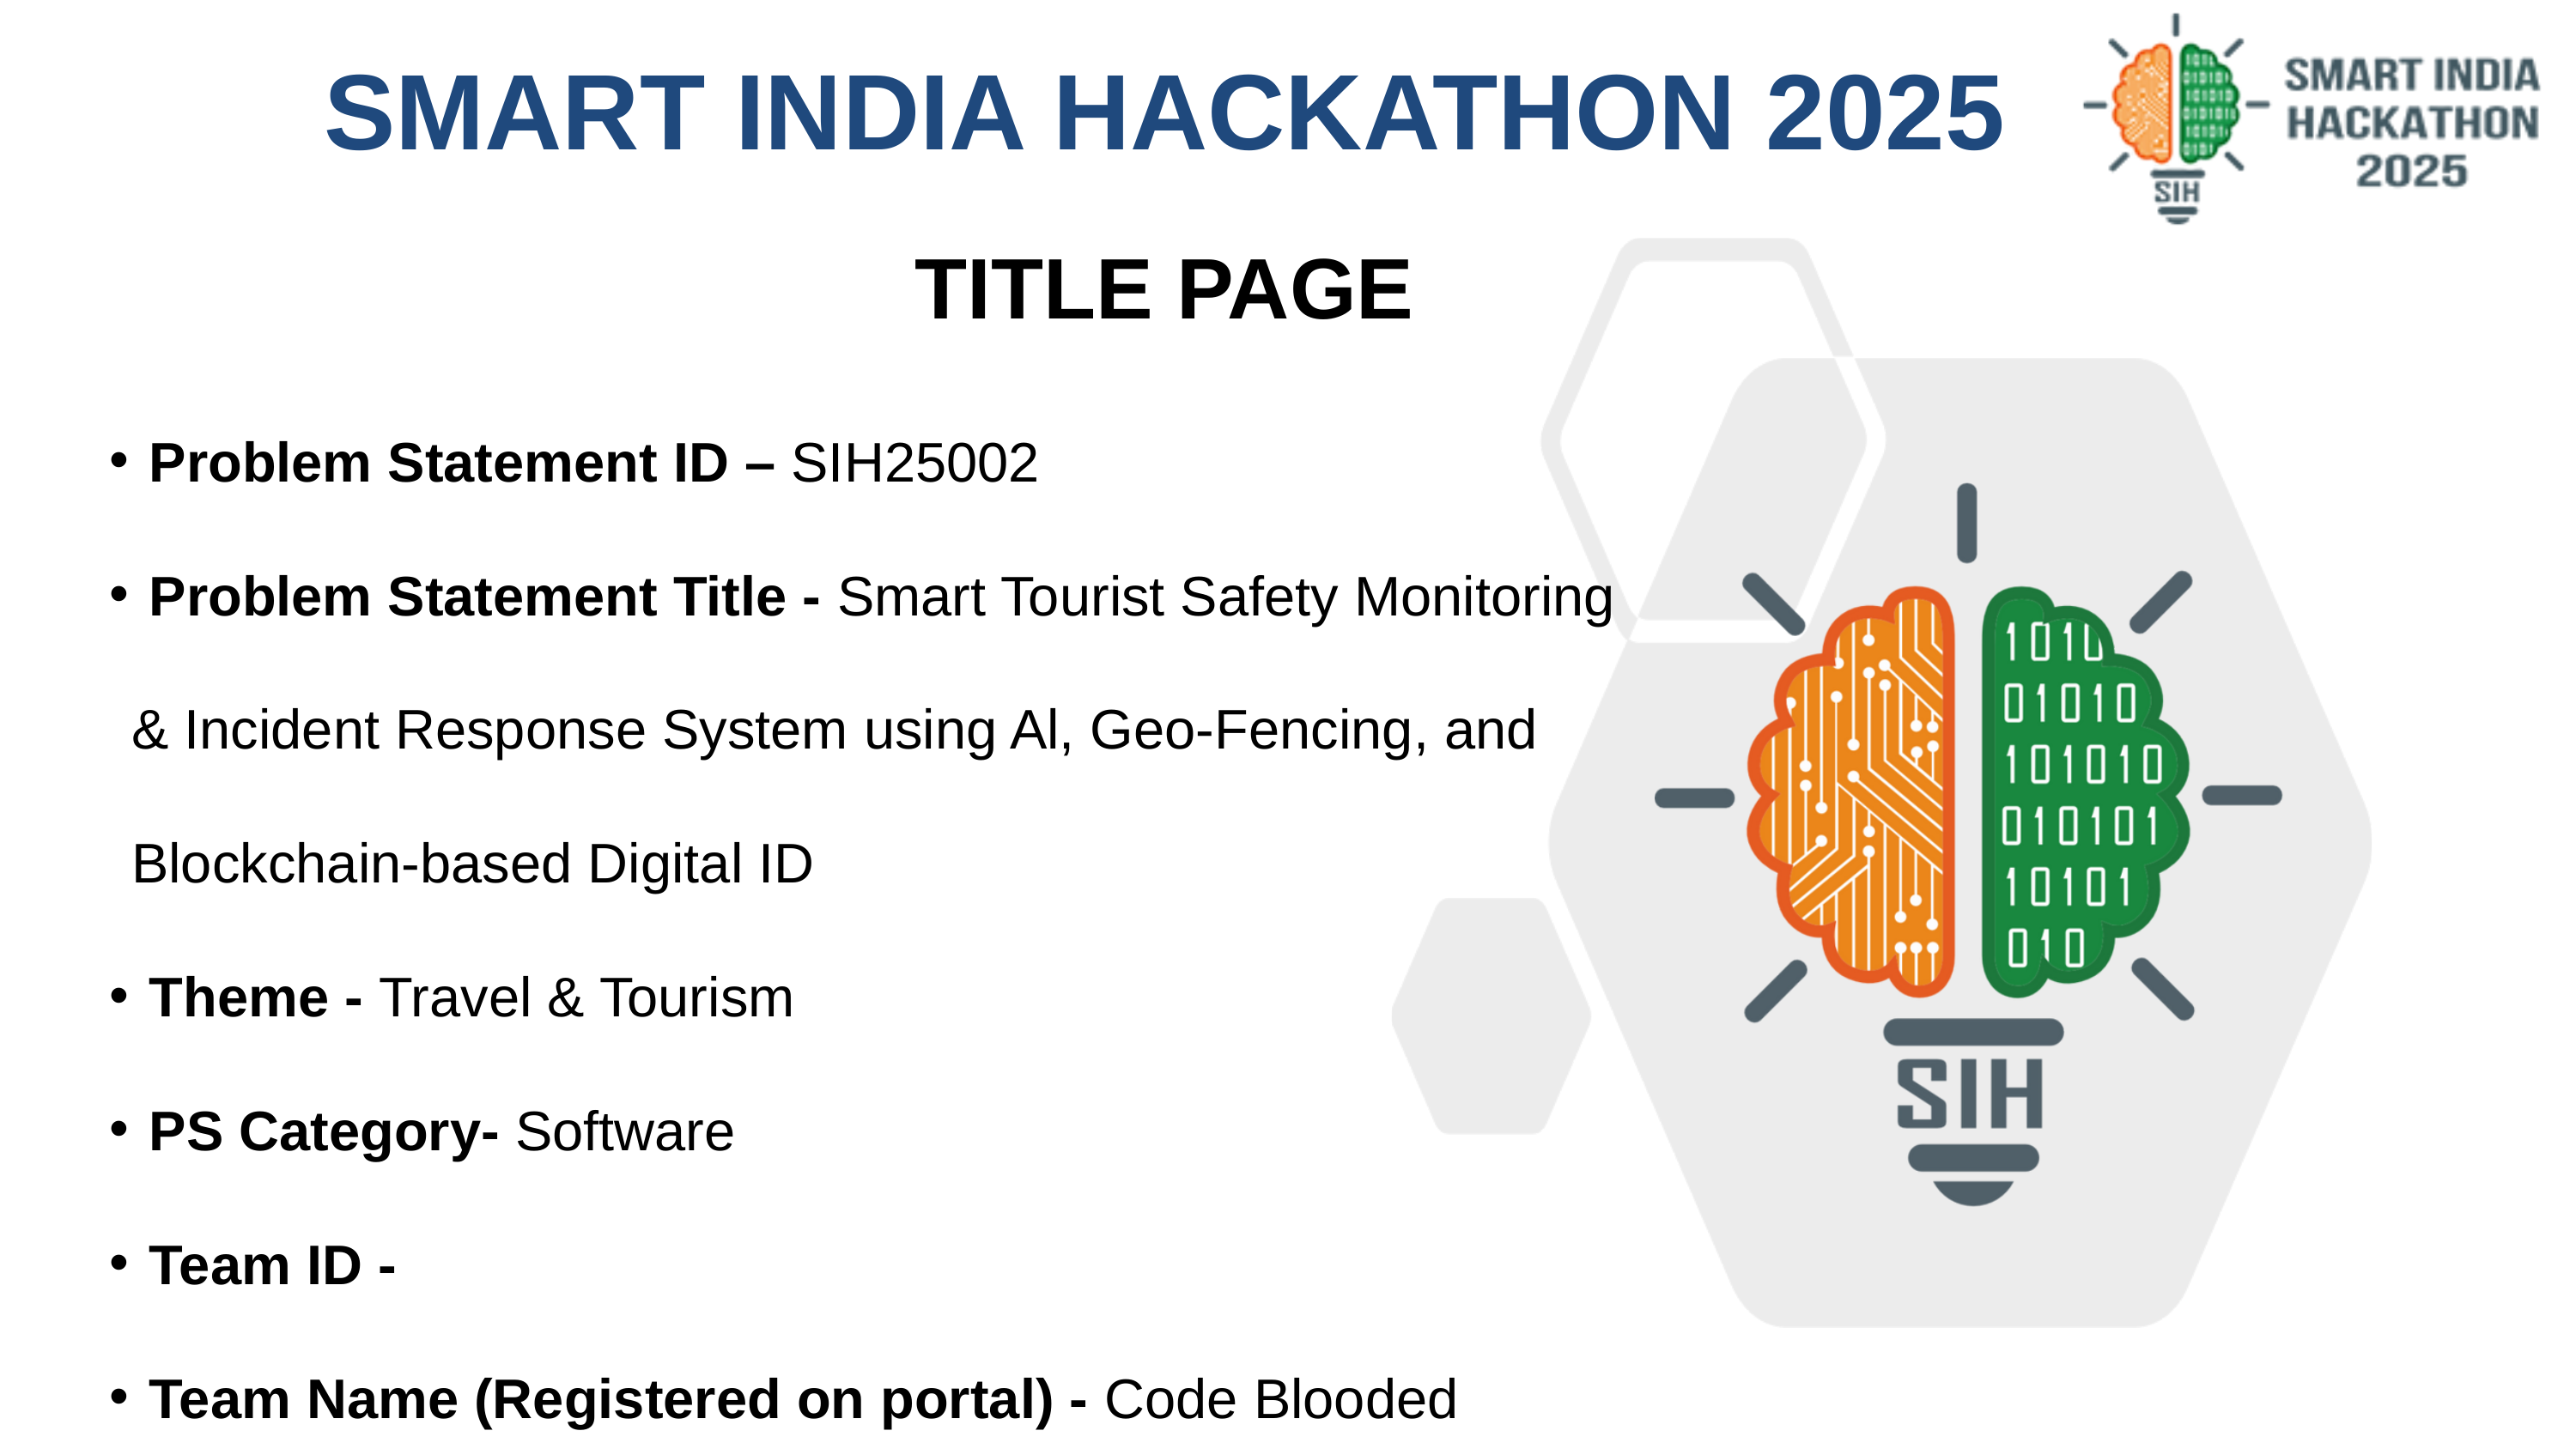

SMART INDIA HACKATHON 2025

TITLE PAGE

Problem Statement ID – SIH25002
Problem Statement Title - Smart Tourist Safety Monitoring
    & Incident Response System using Al, Geo-Fencing, and
    Blockchain-based Digital ID
Theme - Travel & Tourism
PS Category- Software
Team ID -
Team Name (Registered on portal) - Code Blooded